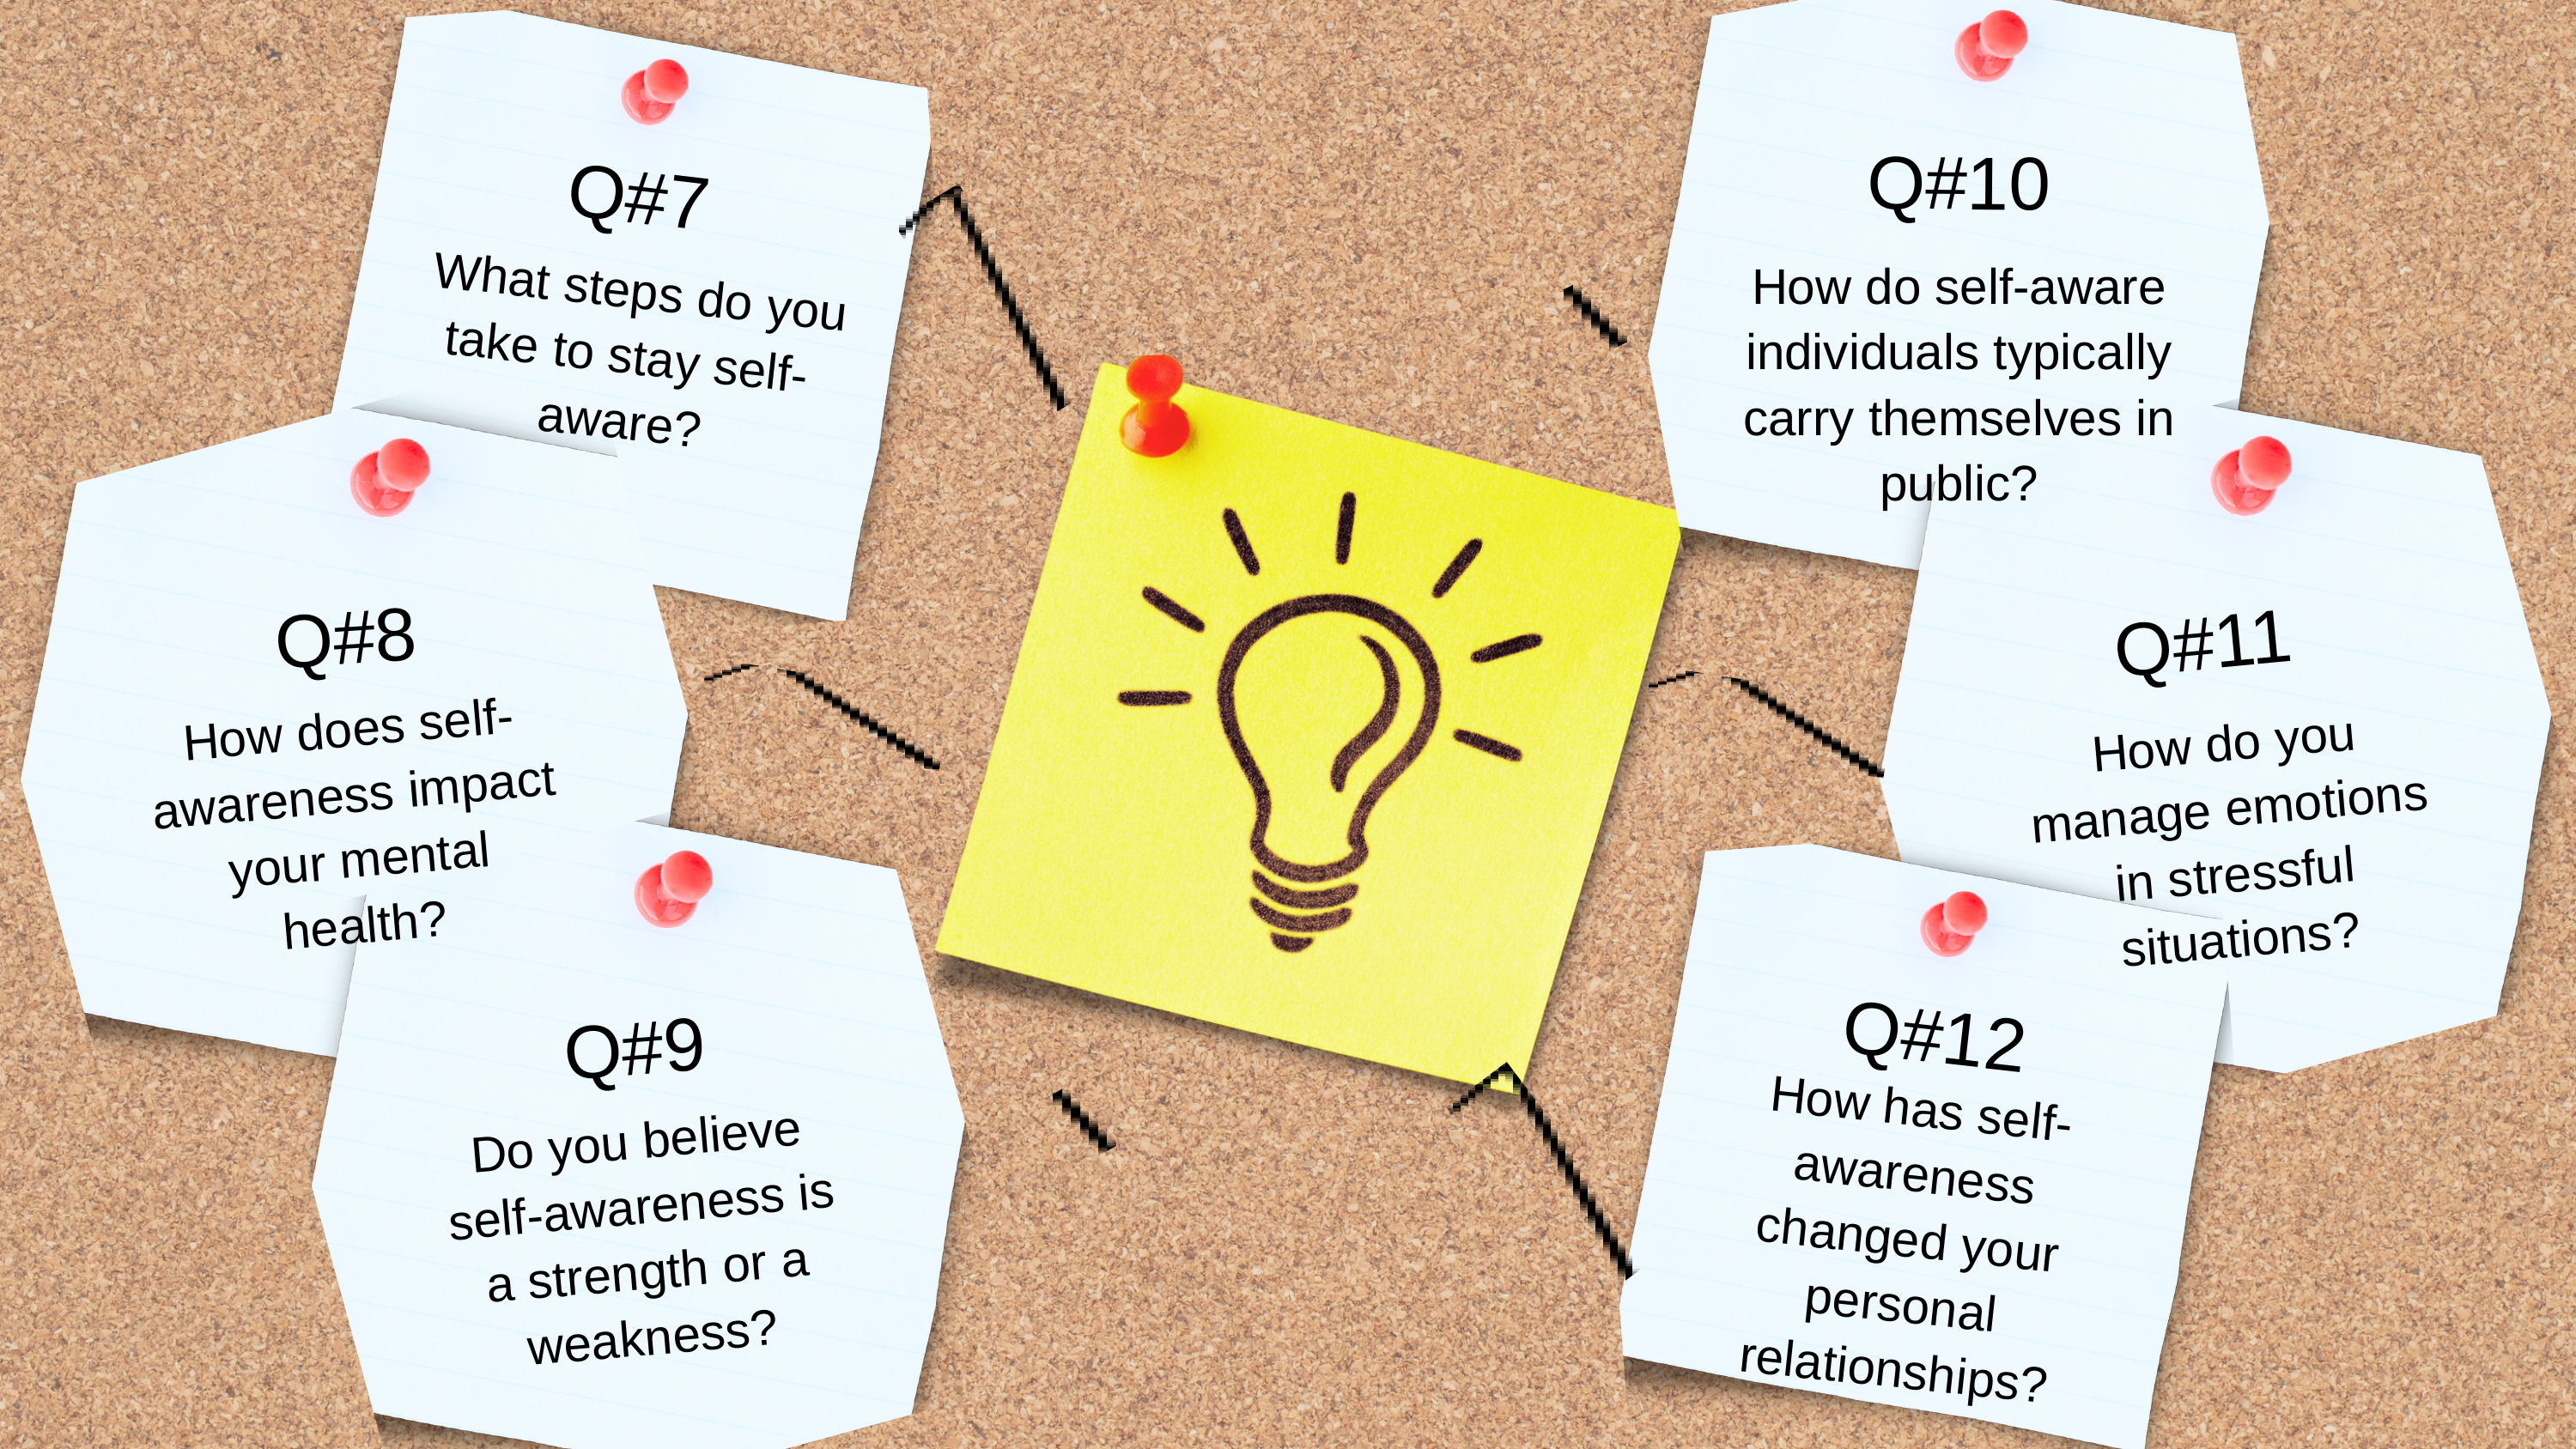

Q#10
Q#7

How do self-aware individuals typically carry themselves in public?
 What steps do you take to stay self-aware?

Q#8
Q#11

How does self-awareness impact your mental health?
How do you manage emotions in stressful situations?

Q#12
Q#9

How has self-awareness changed your personal relationships?
Do you believe self-awareness is a strength or a weakness?